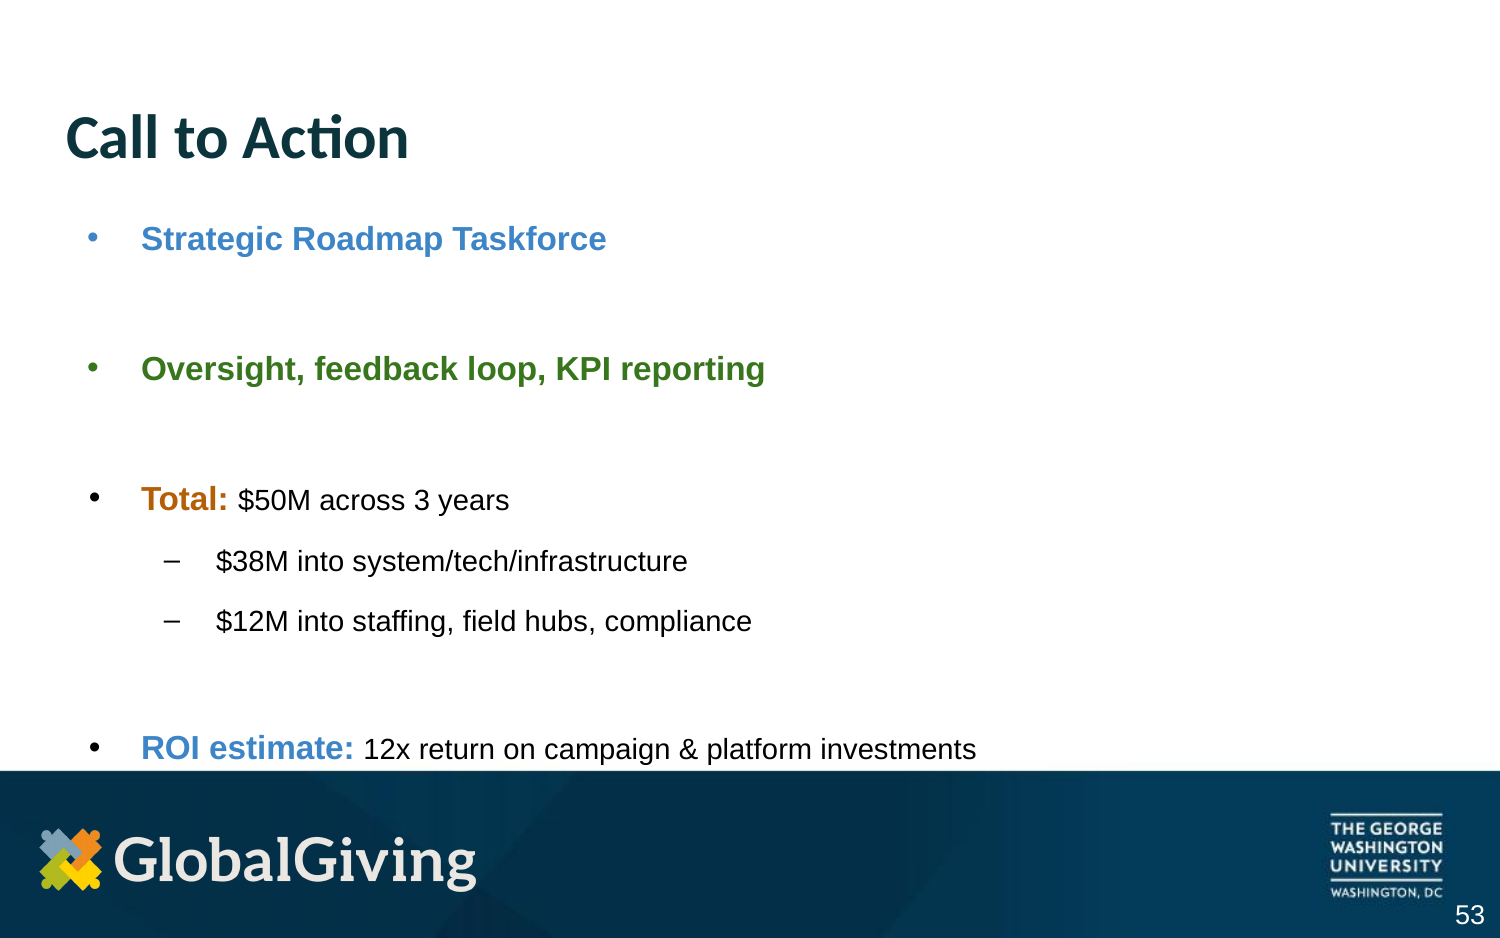

# Call to Action
Strategic Roadmap Taskforce

Oversight, feedback loop, KPI reporting

Total: $50M across 3 years
$38M into system/tech/infrastructure
$12M into staffing, field hubs, compliance

ROI estimate: 12x return on campaign & platform investments

53